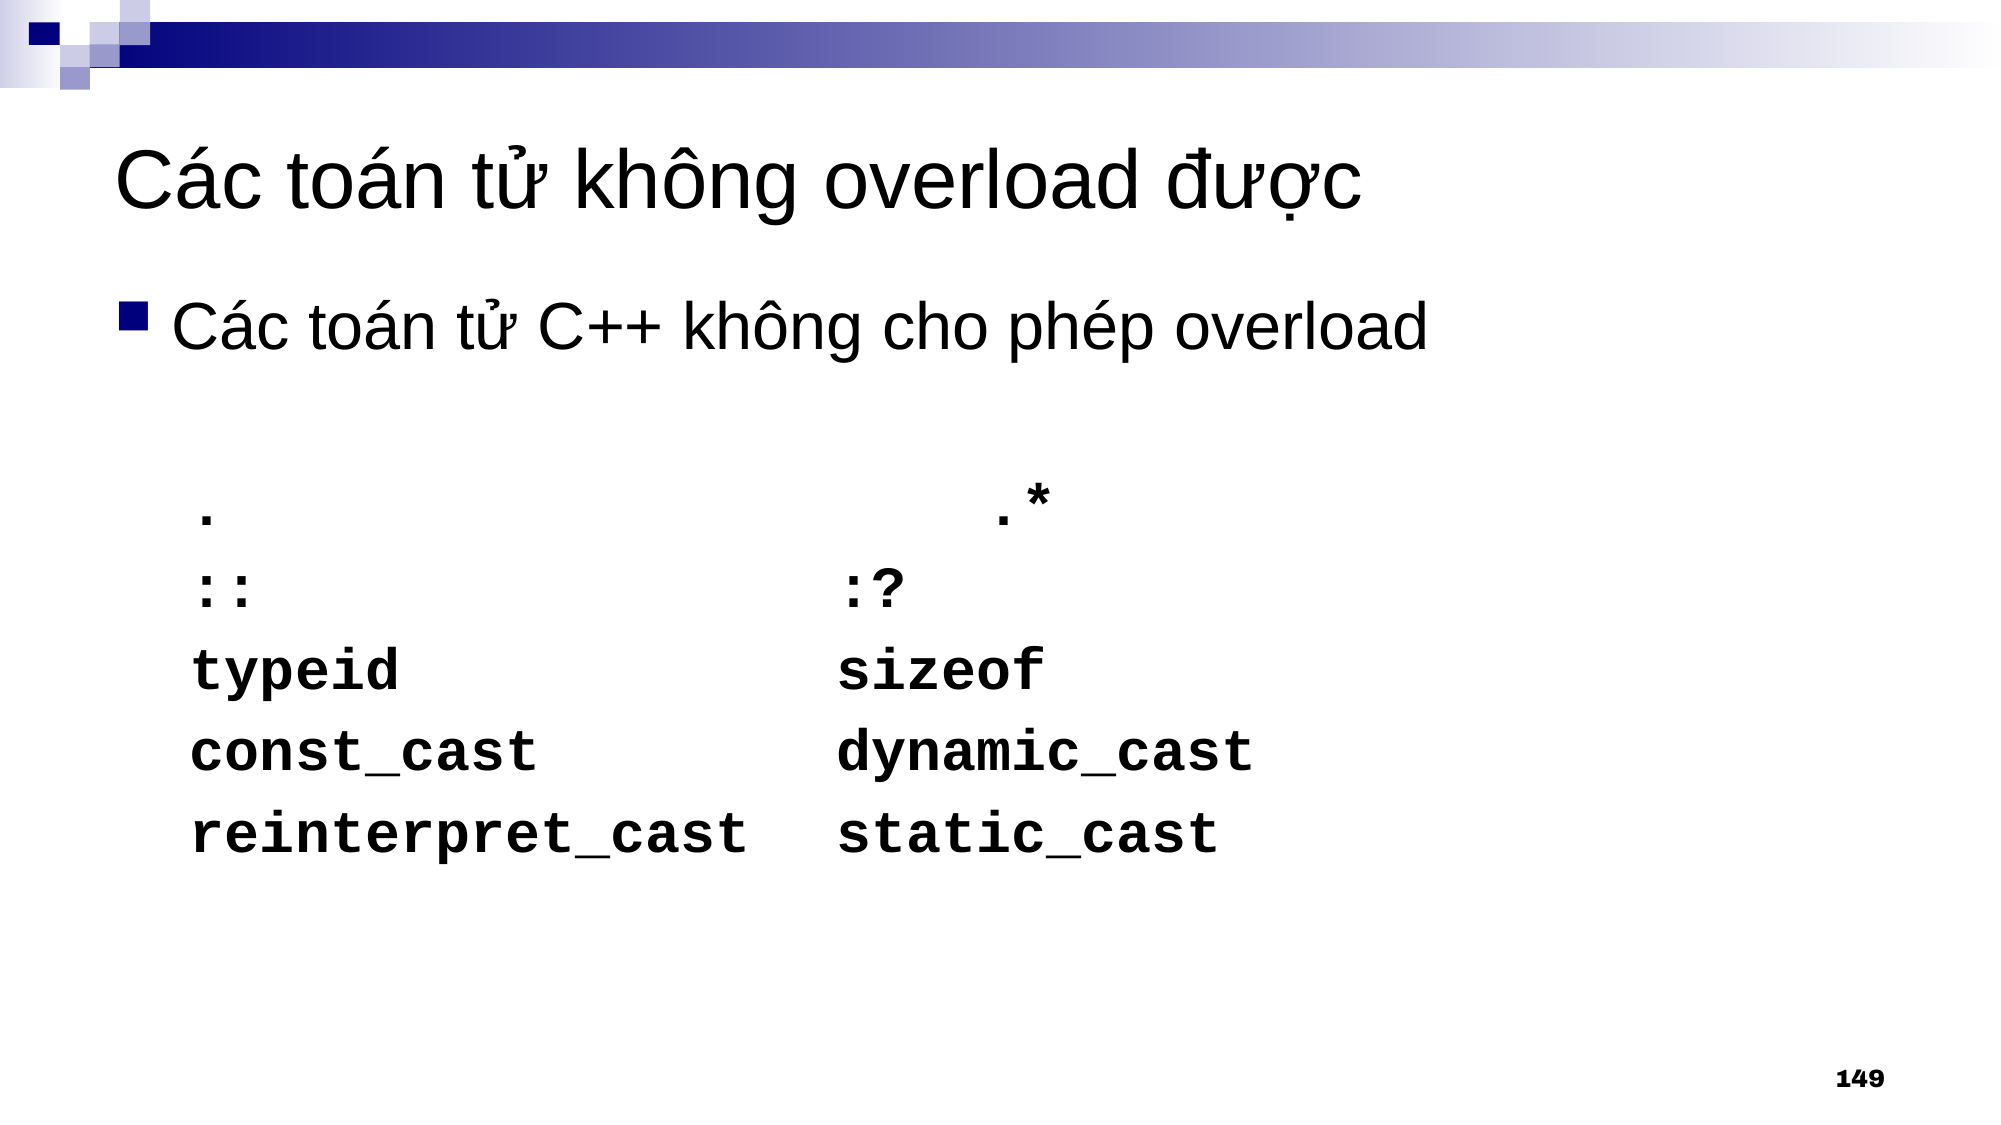

# Các toán tử không overload được
Các toán tử C++ không cho phép overload

. 					.*
:: 				:?
typeid 			sizeof
const_cast 		dynamic_cast
reinterpret_cast 	static_cast

149